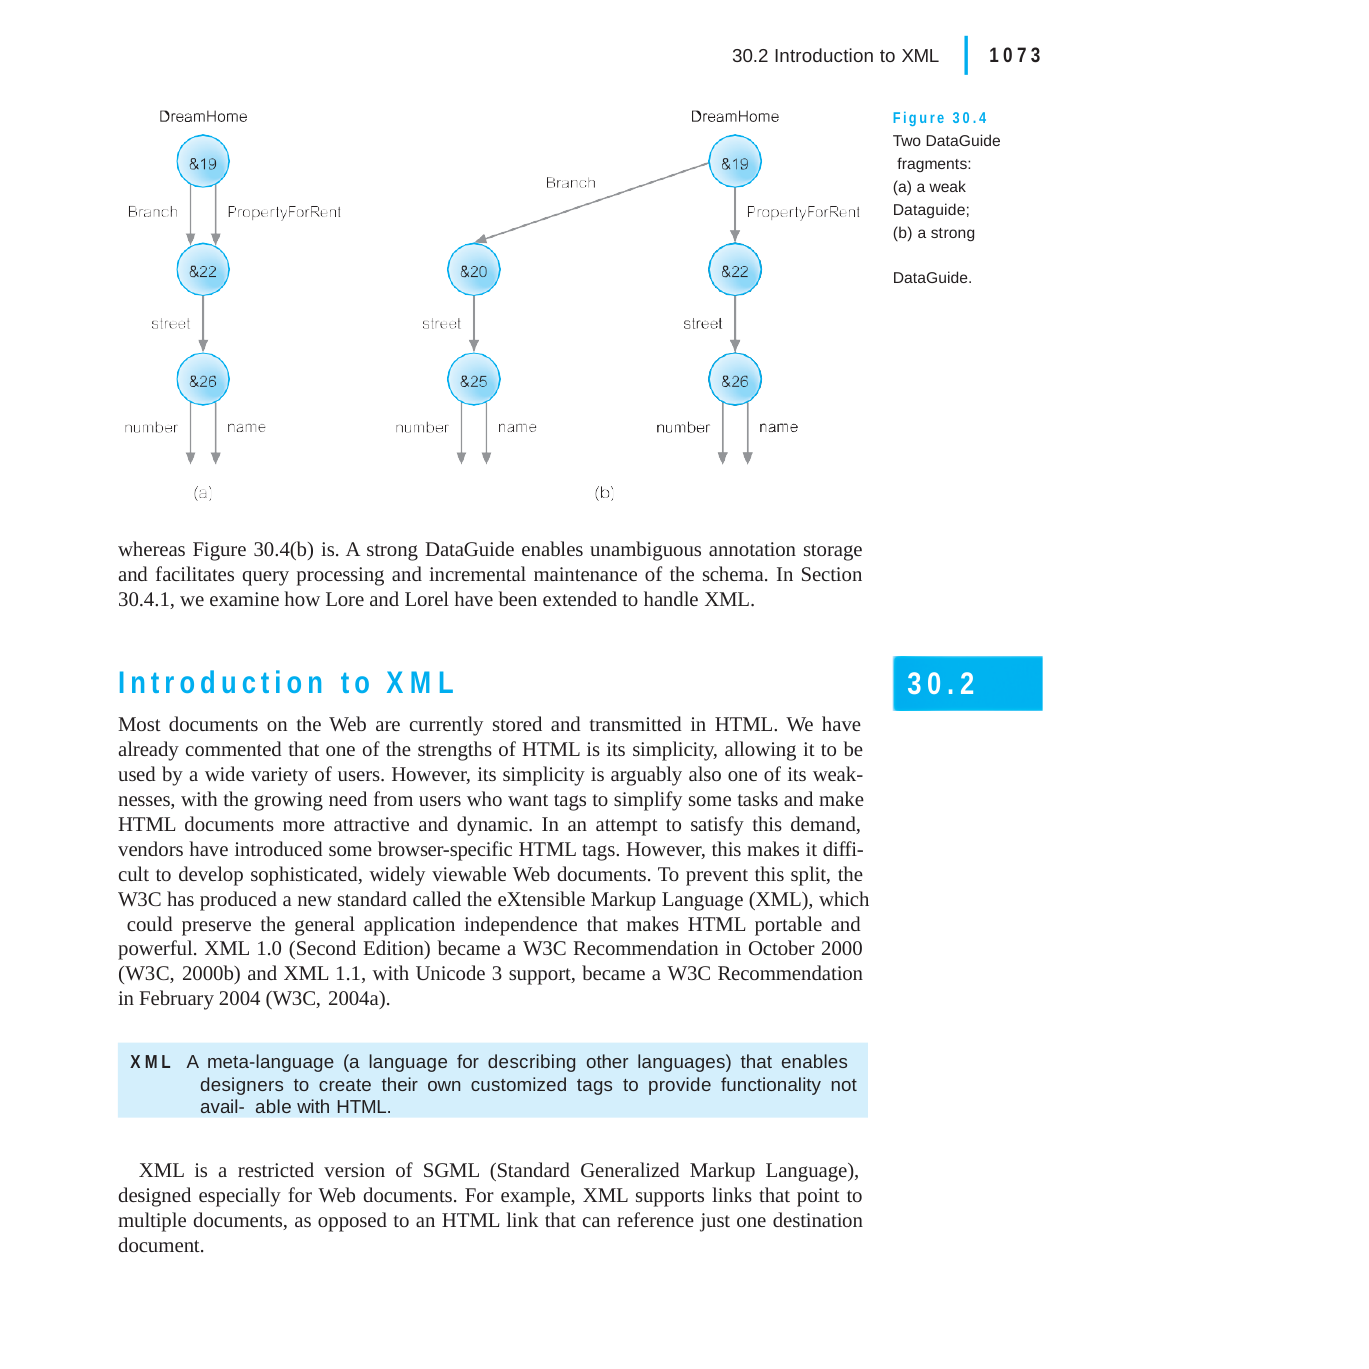

|
30.2 Introduction to XML	1073
Figure 30.4  Two DataGuide  fragments:
(a) a weak  Dataguide;
(b) a strong  DataGuide.

whereas Figure 30.4(b) is. A strong DataGuide enables unambiguous annotation storage  and facilitates query processing and incremental maintenance of the schema. In Section  30.4.1, we examine how Lore and Lorel have been extended to handle XML.
Introduction to XML
Most documents on the Web are currently stored and transmitted in HTML. We have  already commented that one of the strengths of HTML is its simplicity, allowing it to be  used by a wide variety of users. However, its simplicity is arguably also one of its weak-  nesses, with the growing need from users who want tags to simplify some tasks and make  HTML documents more attractive and dynamic. In an attempt to satisfy this demand,  vendors have introduced some browser-specific HTML tags. However, this makes it diffi-  cult to develop sophisticated, widely viewable Web documents. To prevent this split, the  W3C has produced a new standard called the eXtensible Markup Language (XML), which  could preserve the general application independence that makes HTML portable and  powerful. XML 1.0 (Second Edition) became a W3C Recommendation in October 2000  (W3C, 2000b) and XML 1.1, with Unicode 3 support, became a W3C Recommendation  in February 2004 (W3C, 2004a).

30.2
XML A meta-language (a language for describing other languages) that enables  designers to create their own customized tags to provide functionality not avail-  able with HTML.
XML is a restricted version of SGML (Standard Generalized Markup Language),  designed especially for Web documents. For example, XML supports links that point to  multiple documents, as opposed to an HTML link that can reference just one destination  document.